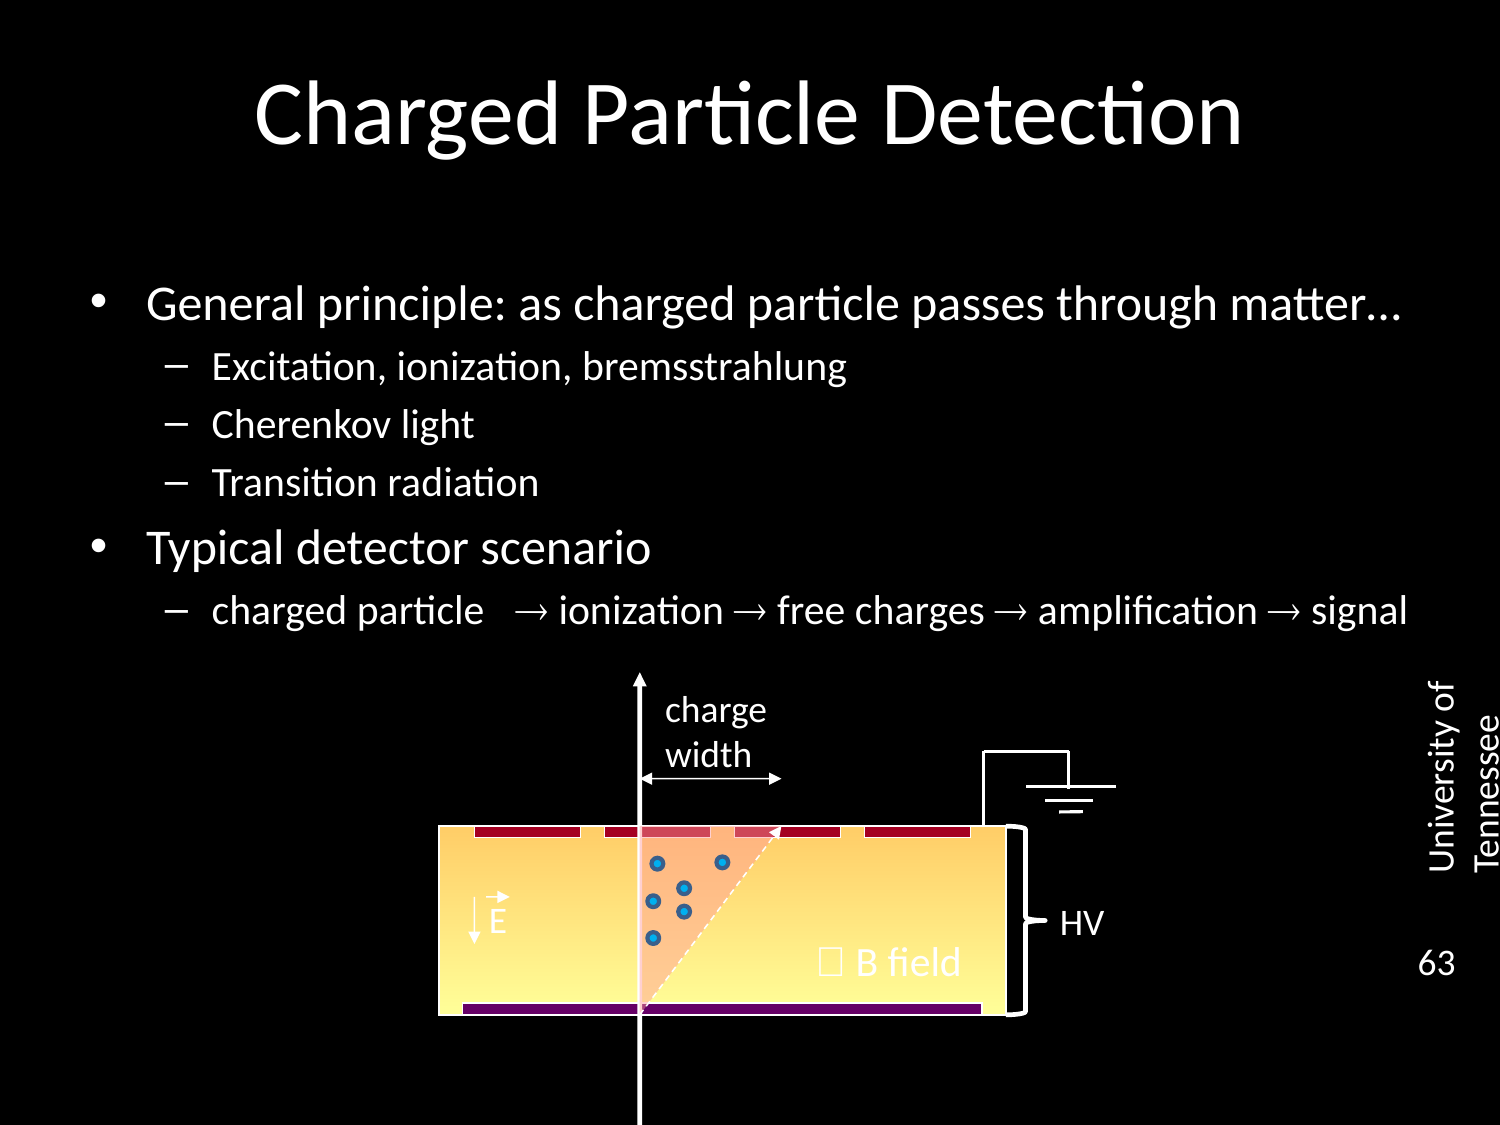

# Charged Particle Detection
General principle: as charged particle passes through matter…
Excitation, ionization, bremsstrahlung
Cherenkov light
Transition radiation
Typical detector scenario
charged particle  → ionization → free charges → amplification → signal

University of Tennessee

charge
width

E
HV

63
⊗ B field